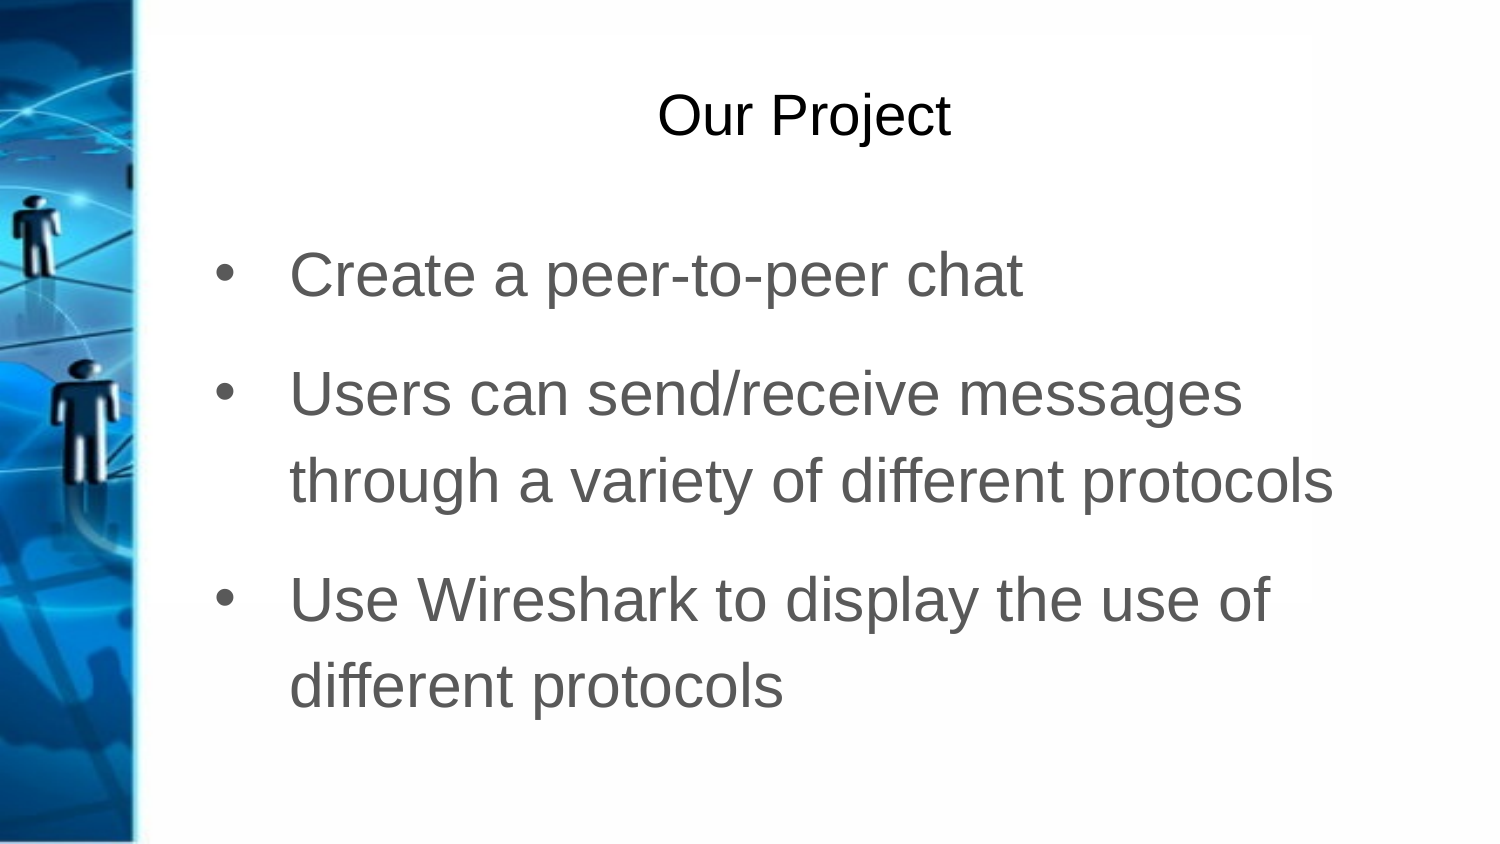

# Our Project
Create a peer-to-peer chat
Users can send/receive messages through a variety of different protocols
Use Wireshark to display the use of different protocols